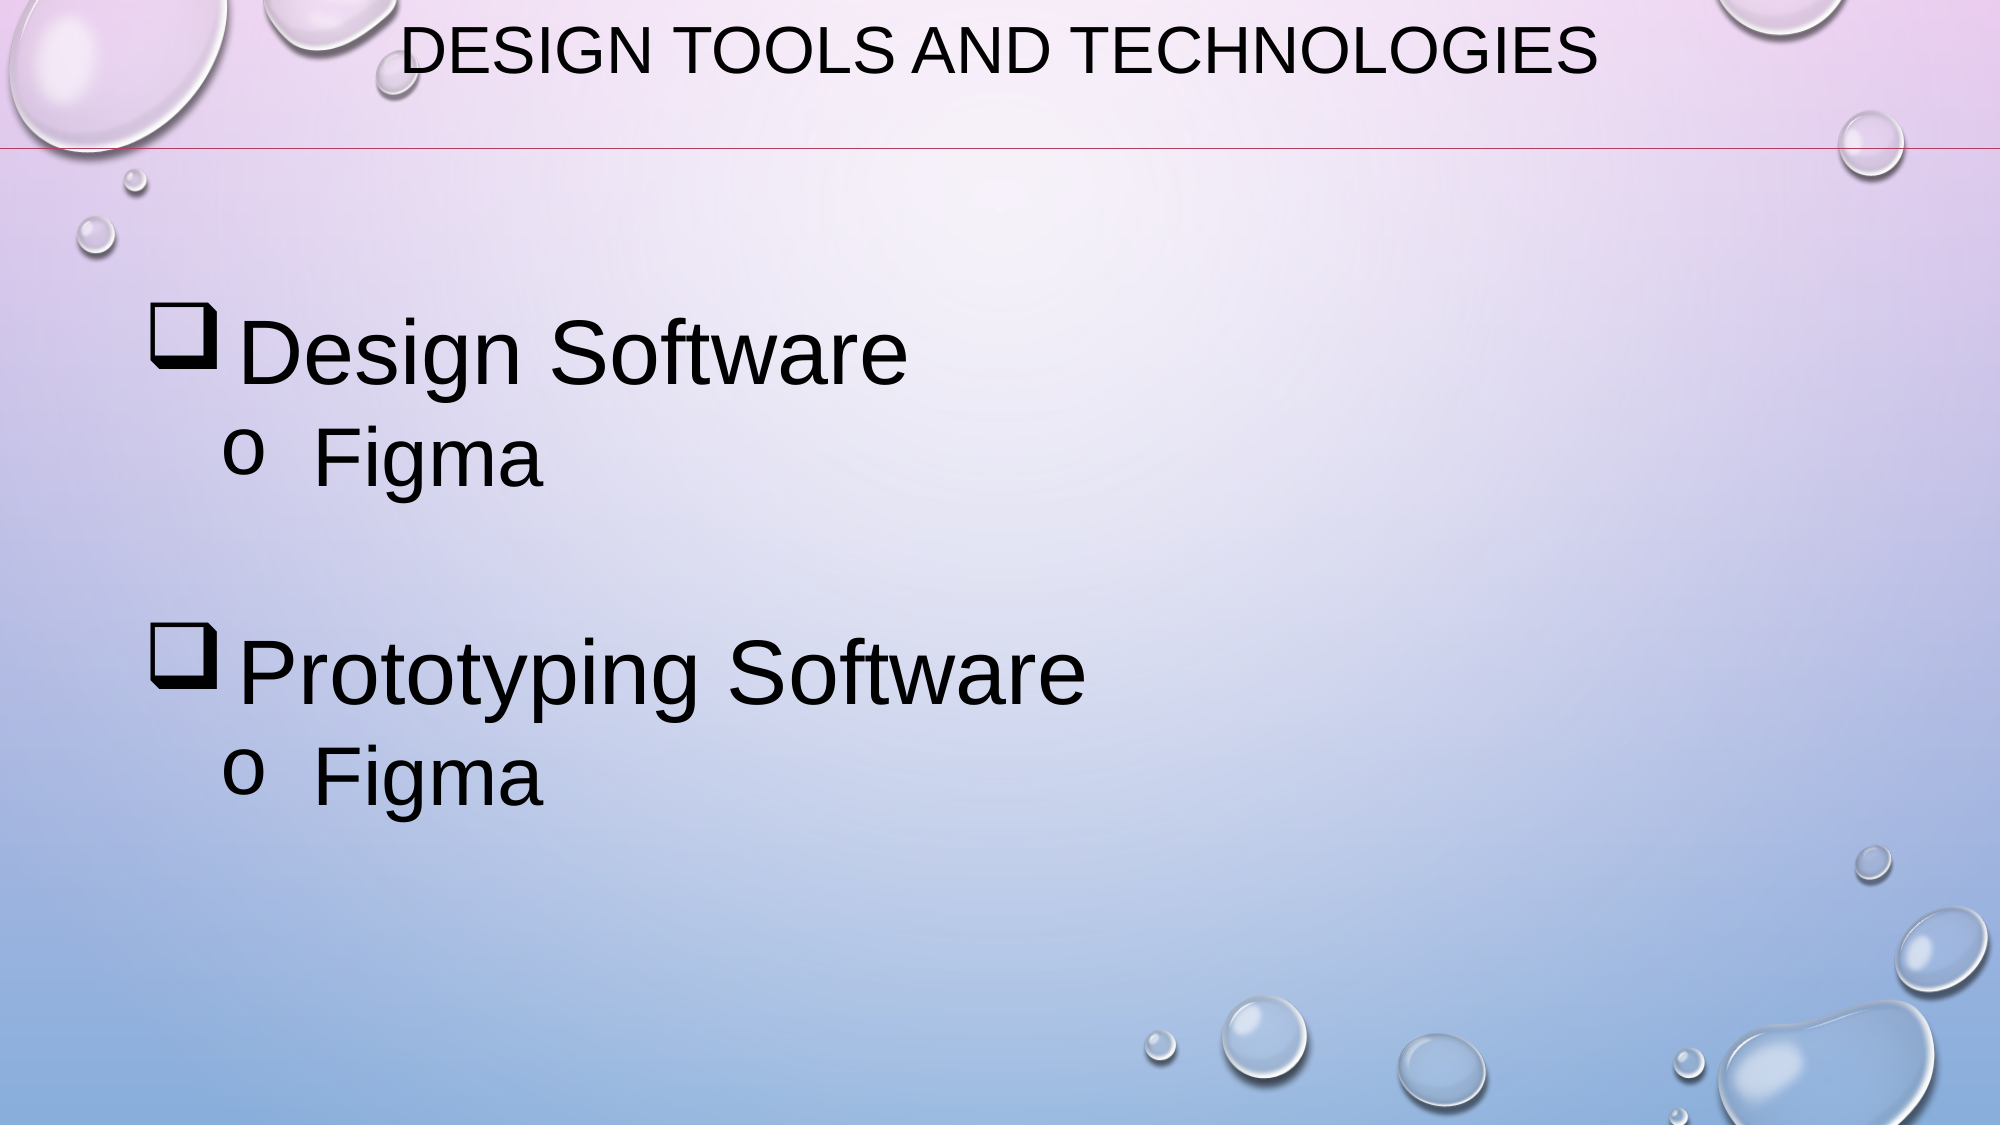

DESIGN TOOLS AND TECHNOLOGIES
Design Software
Figma

Prototyping Software
Figma